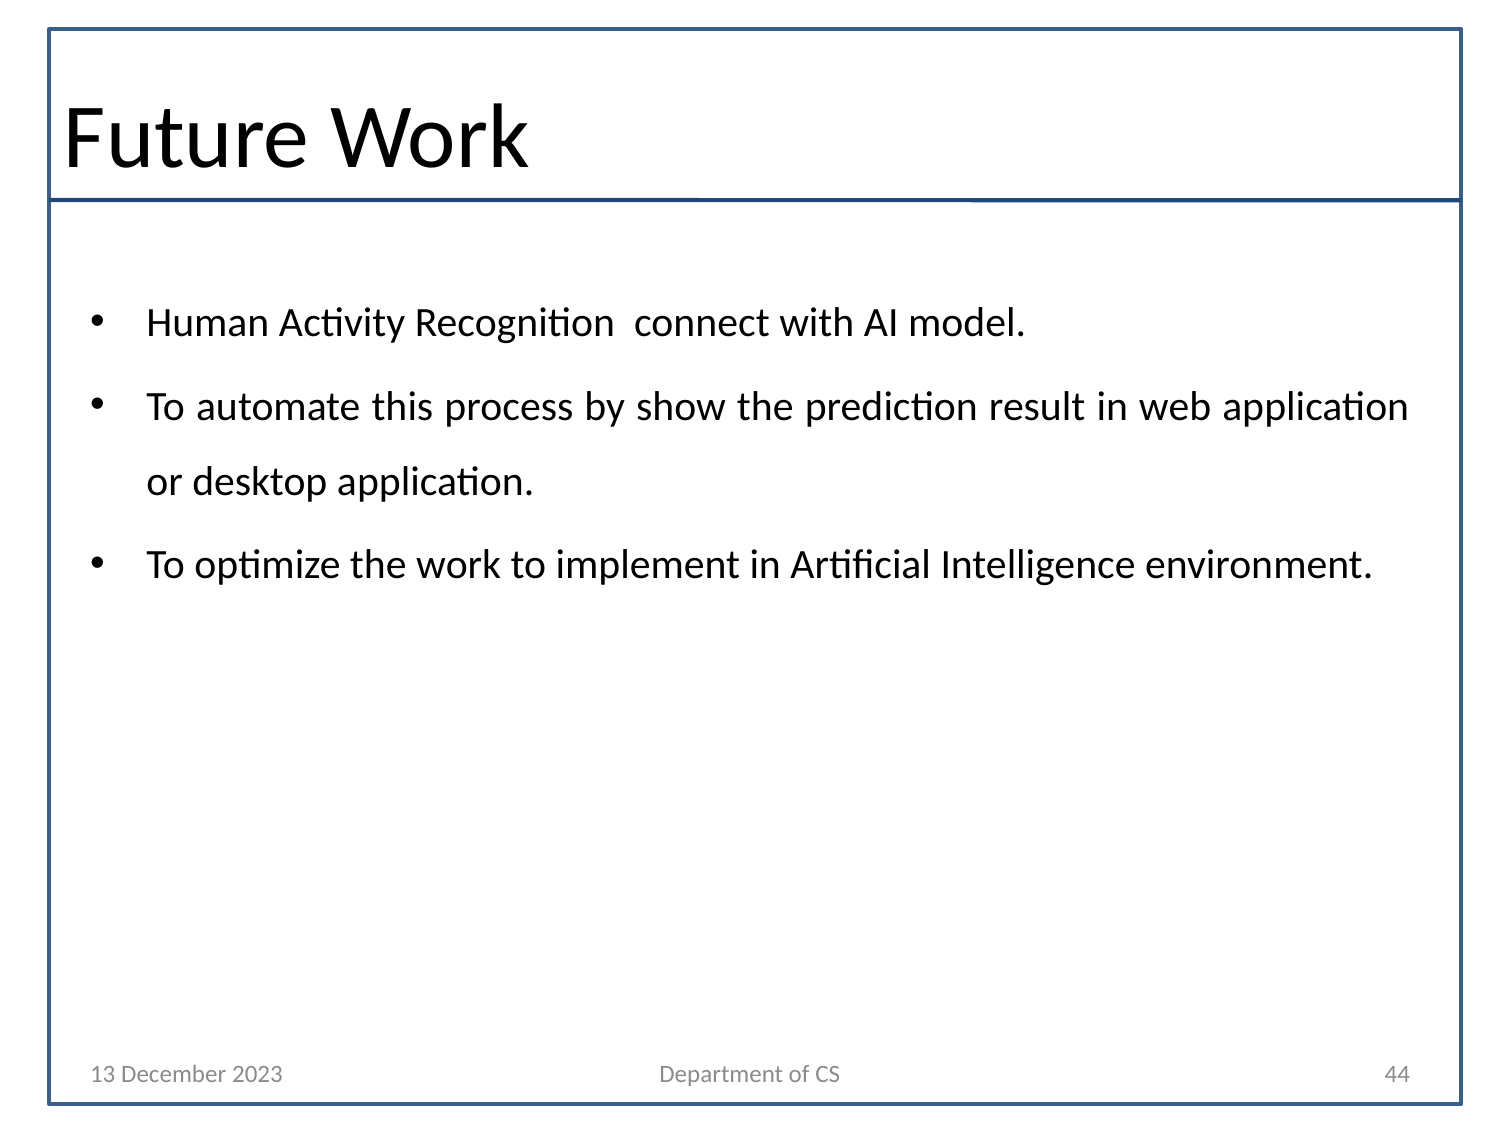

# Future Work
Human Activity Recognition  connect with AI model.
To automate this process by show the prediction result in web application or desktop application.
To optimize the work to implement in Artificial Intelligence environment.

13 December 2023
Department of CS
44